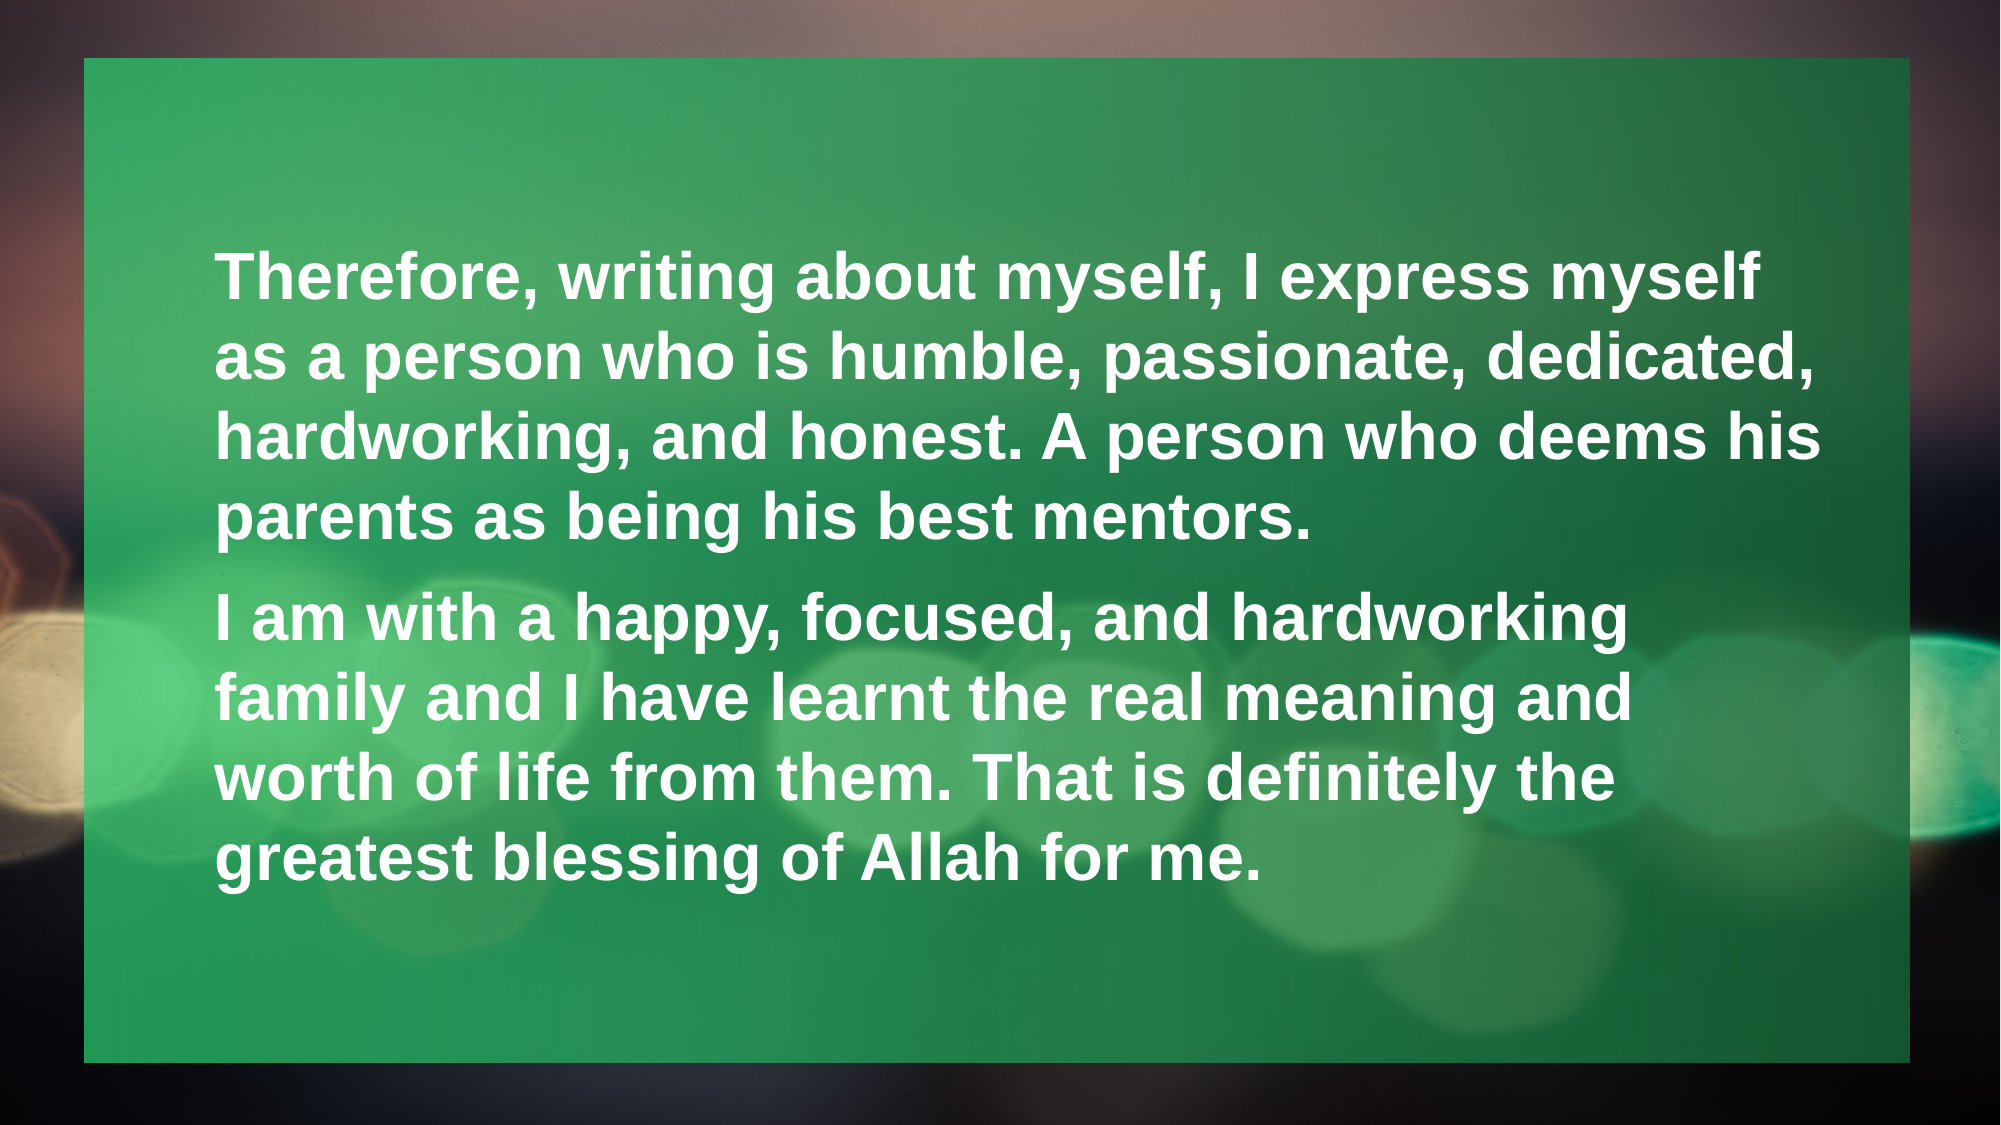

Therefore, writing about myself, I express myself as a person who is humble, passionate, dedicated, hardworking, and honest. A person who deems his parents as being his best mentors.
I am with a happy, focused, and hardworking family and I have learnt the real meaning and worth of life from them. That is definitely the greatest blessing of Allah for me.